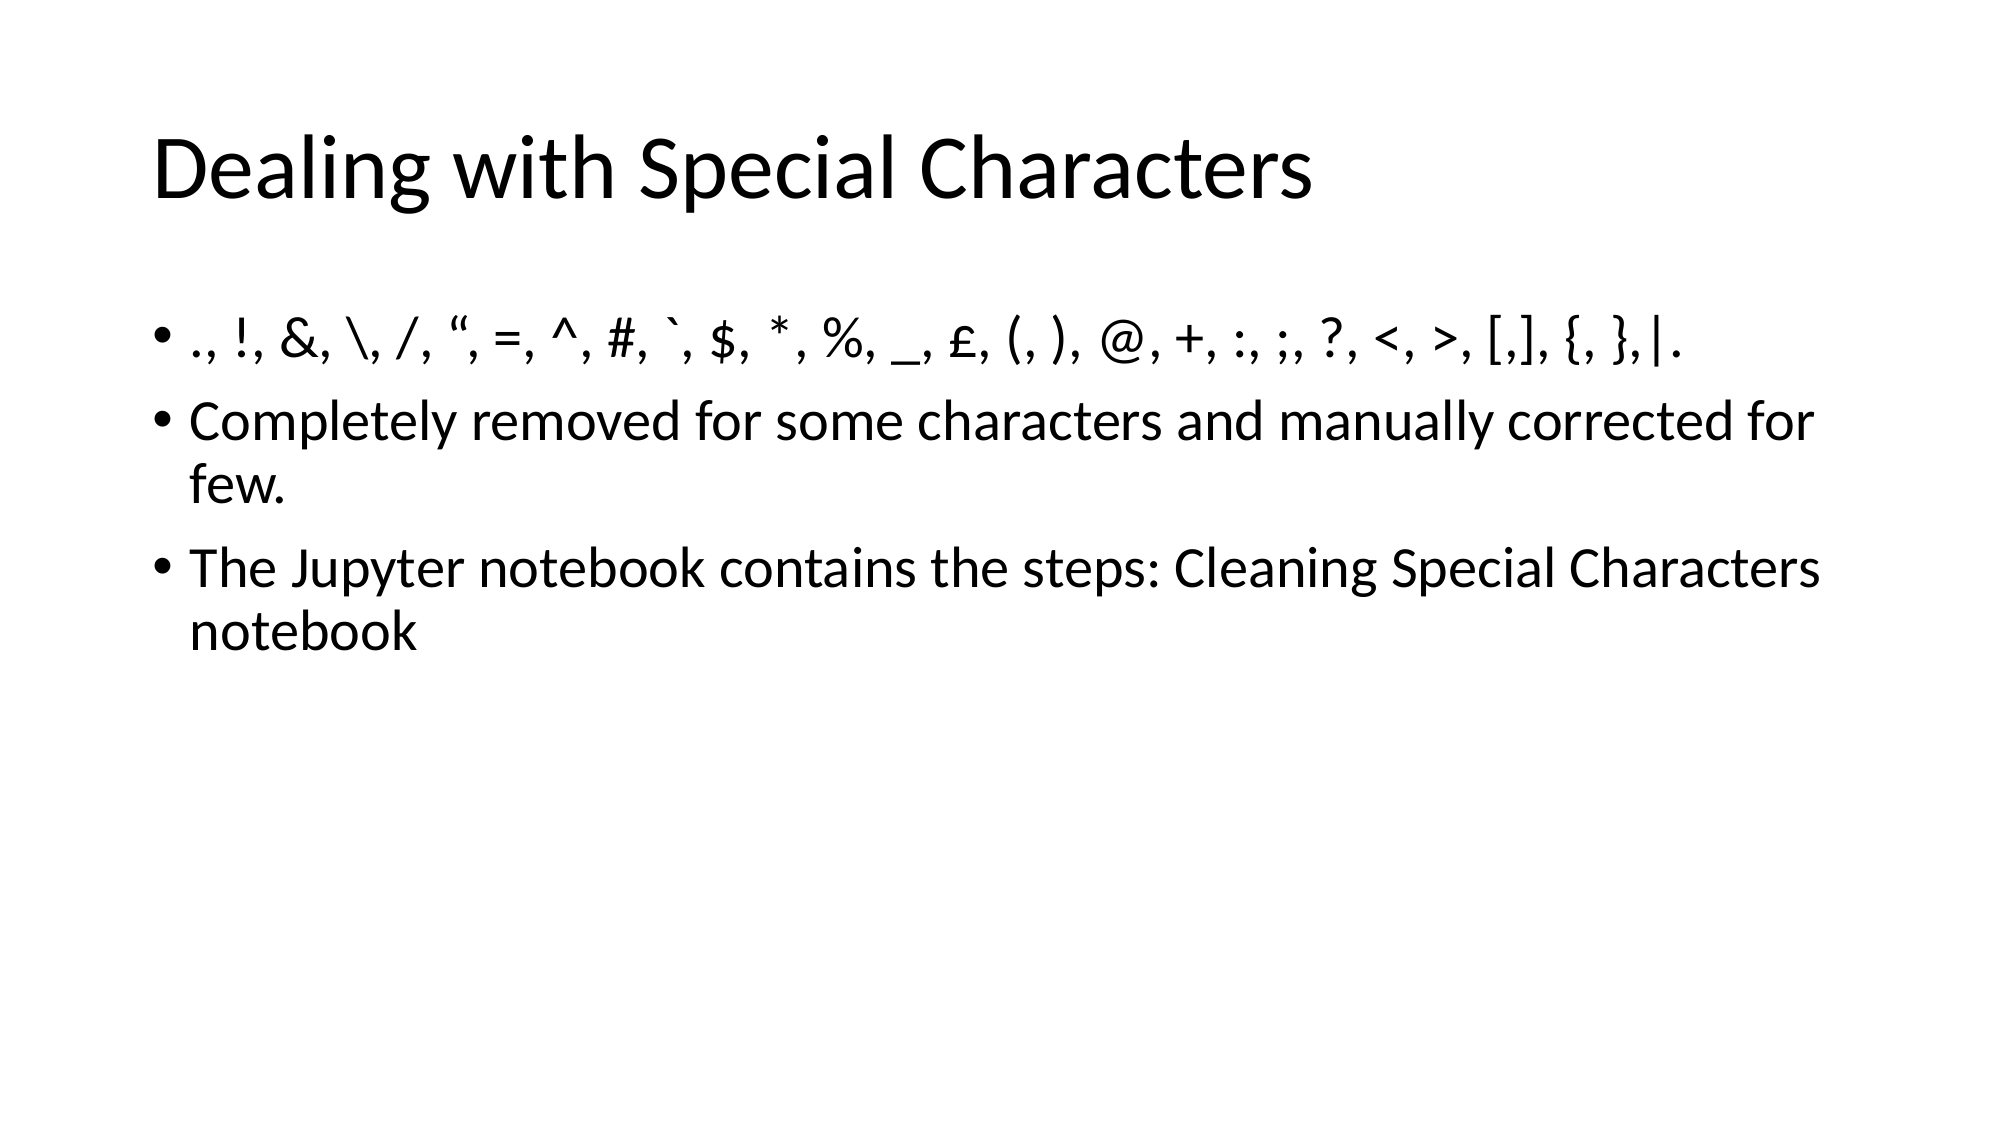

# Dealing with Special Characters
., !, &, \, /, “, =, ^, #, `, $, *, %, _, £, (, ), @, +, :, ;, ?, <, >, [,], {, },|.
Completely removed for some characters and manually corrected for few.
The Jupyter notebook contains the steps: Cleaning Special Characters notebook